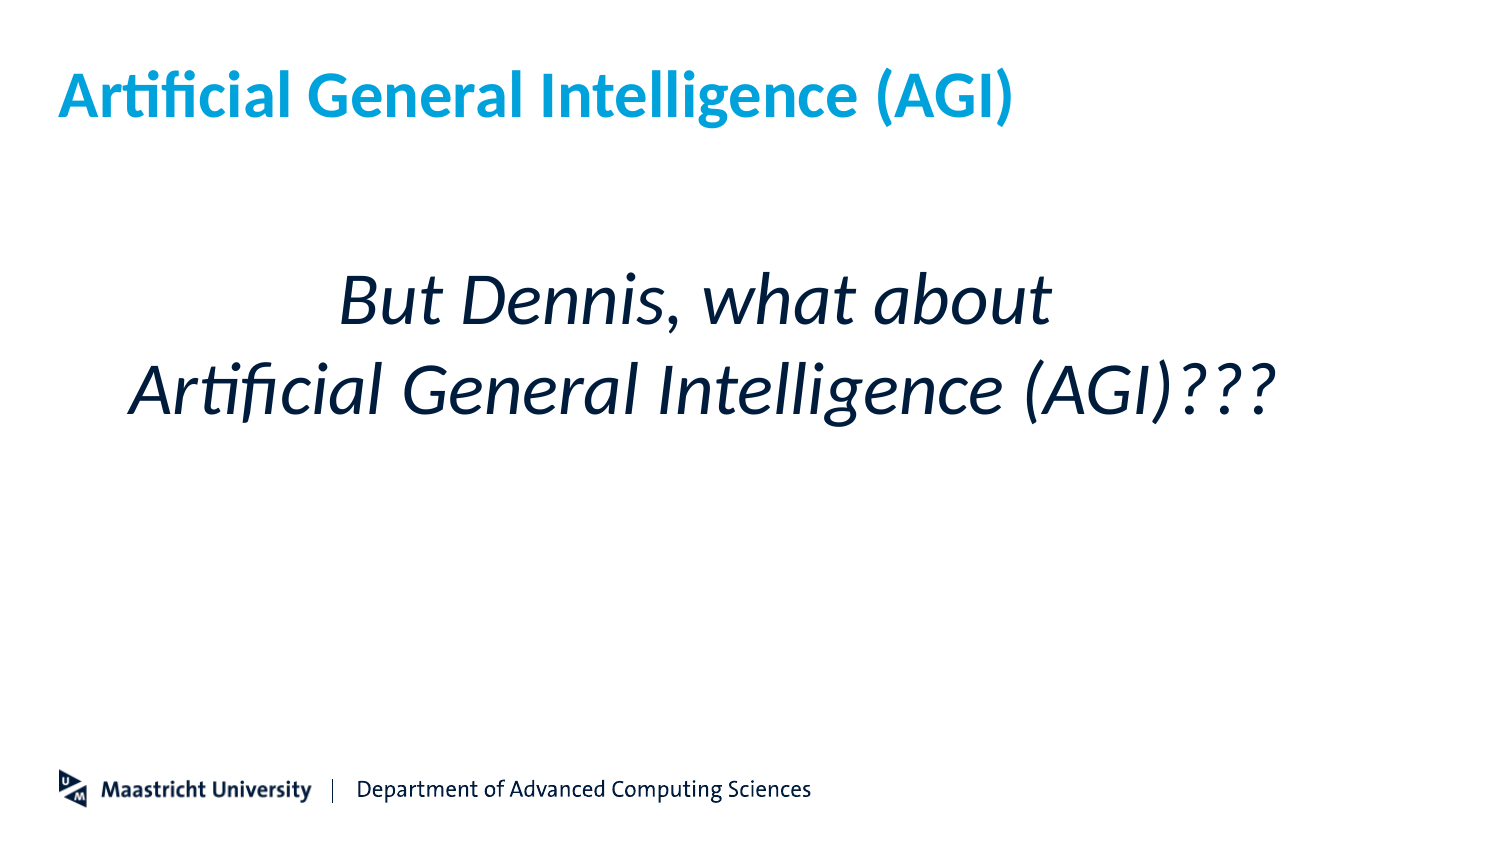

# Artificial General Intelligence (AGI)

But Dennis, what about
Artificial General Intelligence (AGI)???